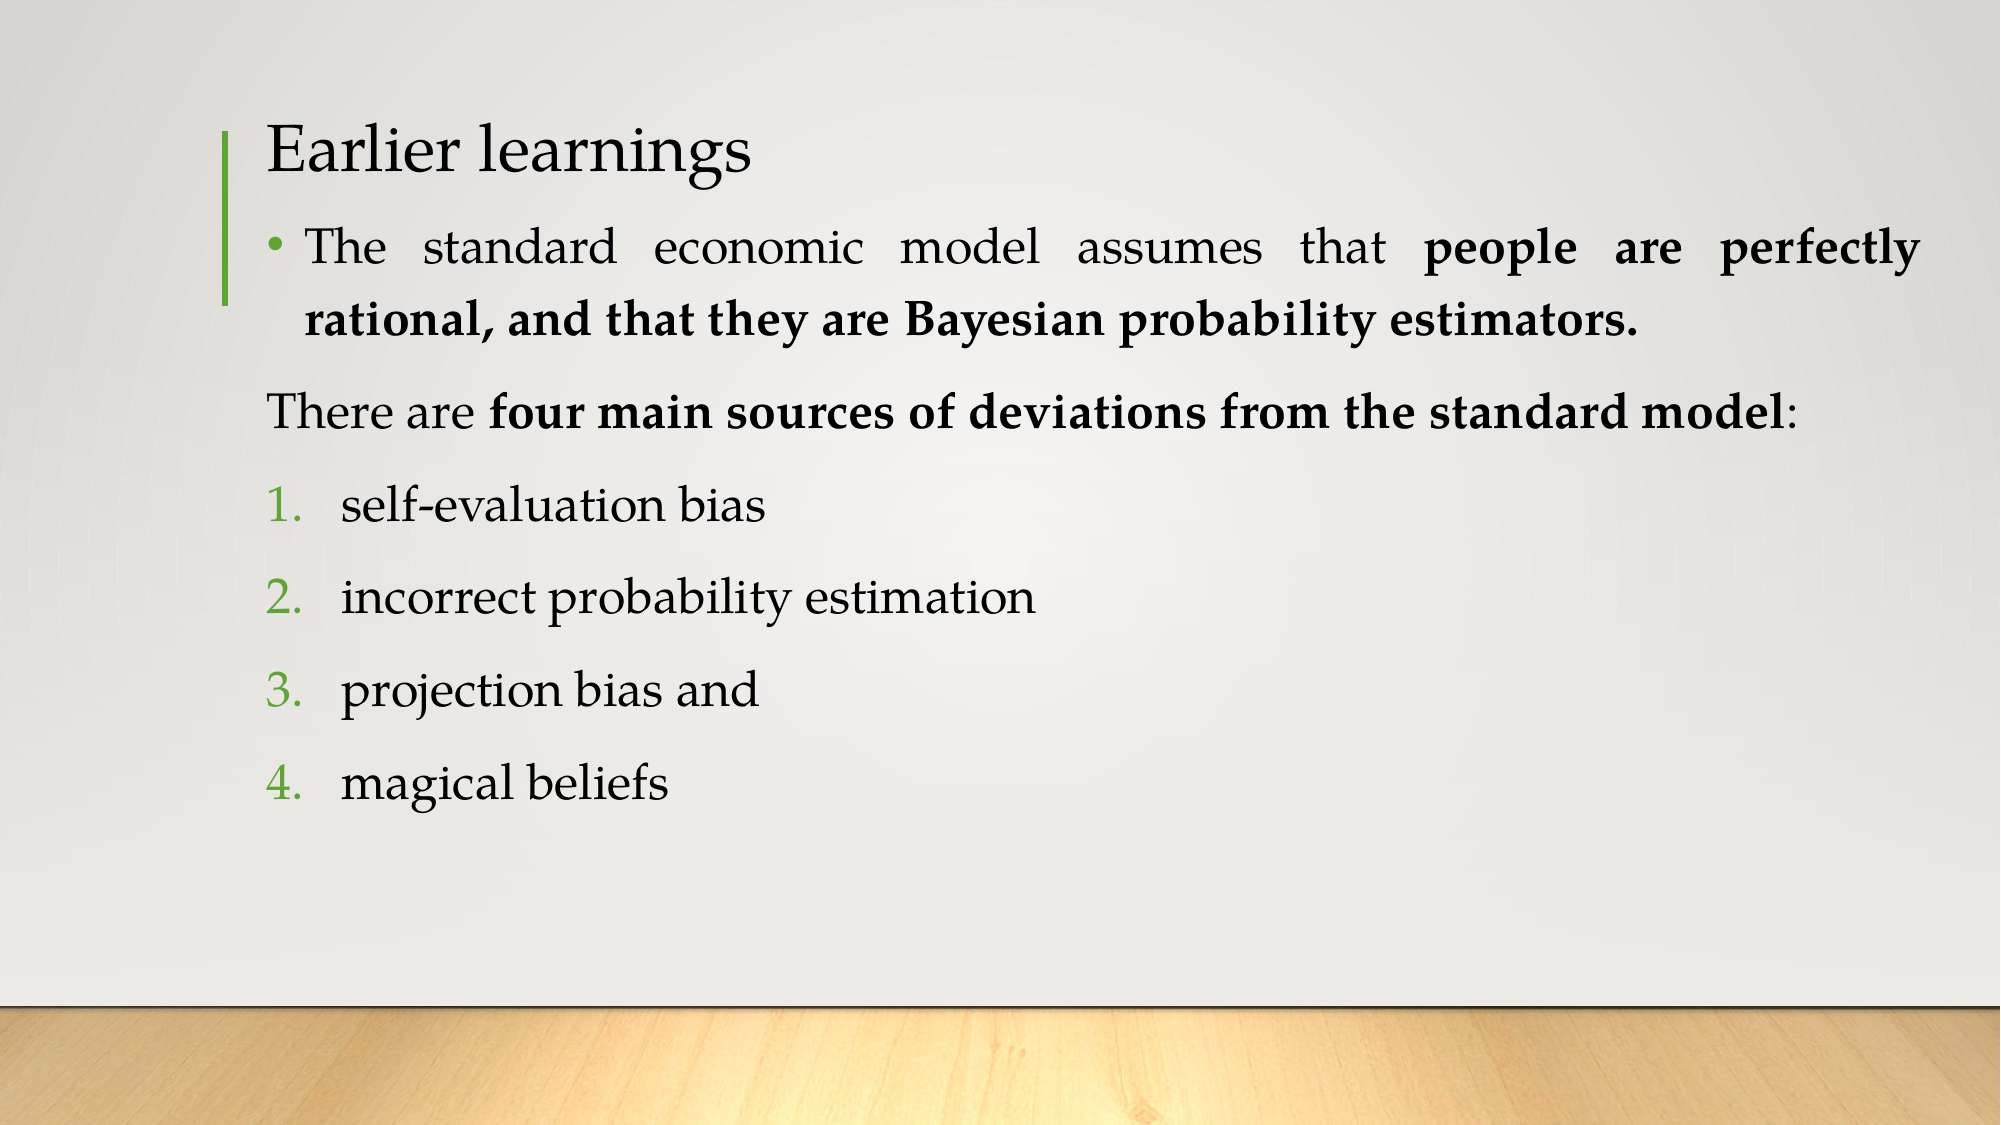

# Earlier learnings
The standard economic model assumes that people are perfectly rational, and that they are Bayesian probability estimators.
There are four main sources of deviations from the standard model:
self-evaluation bias
incorrect probability estimation
projection bias and
magical beliefs